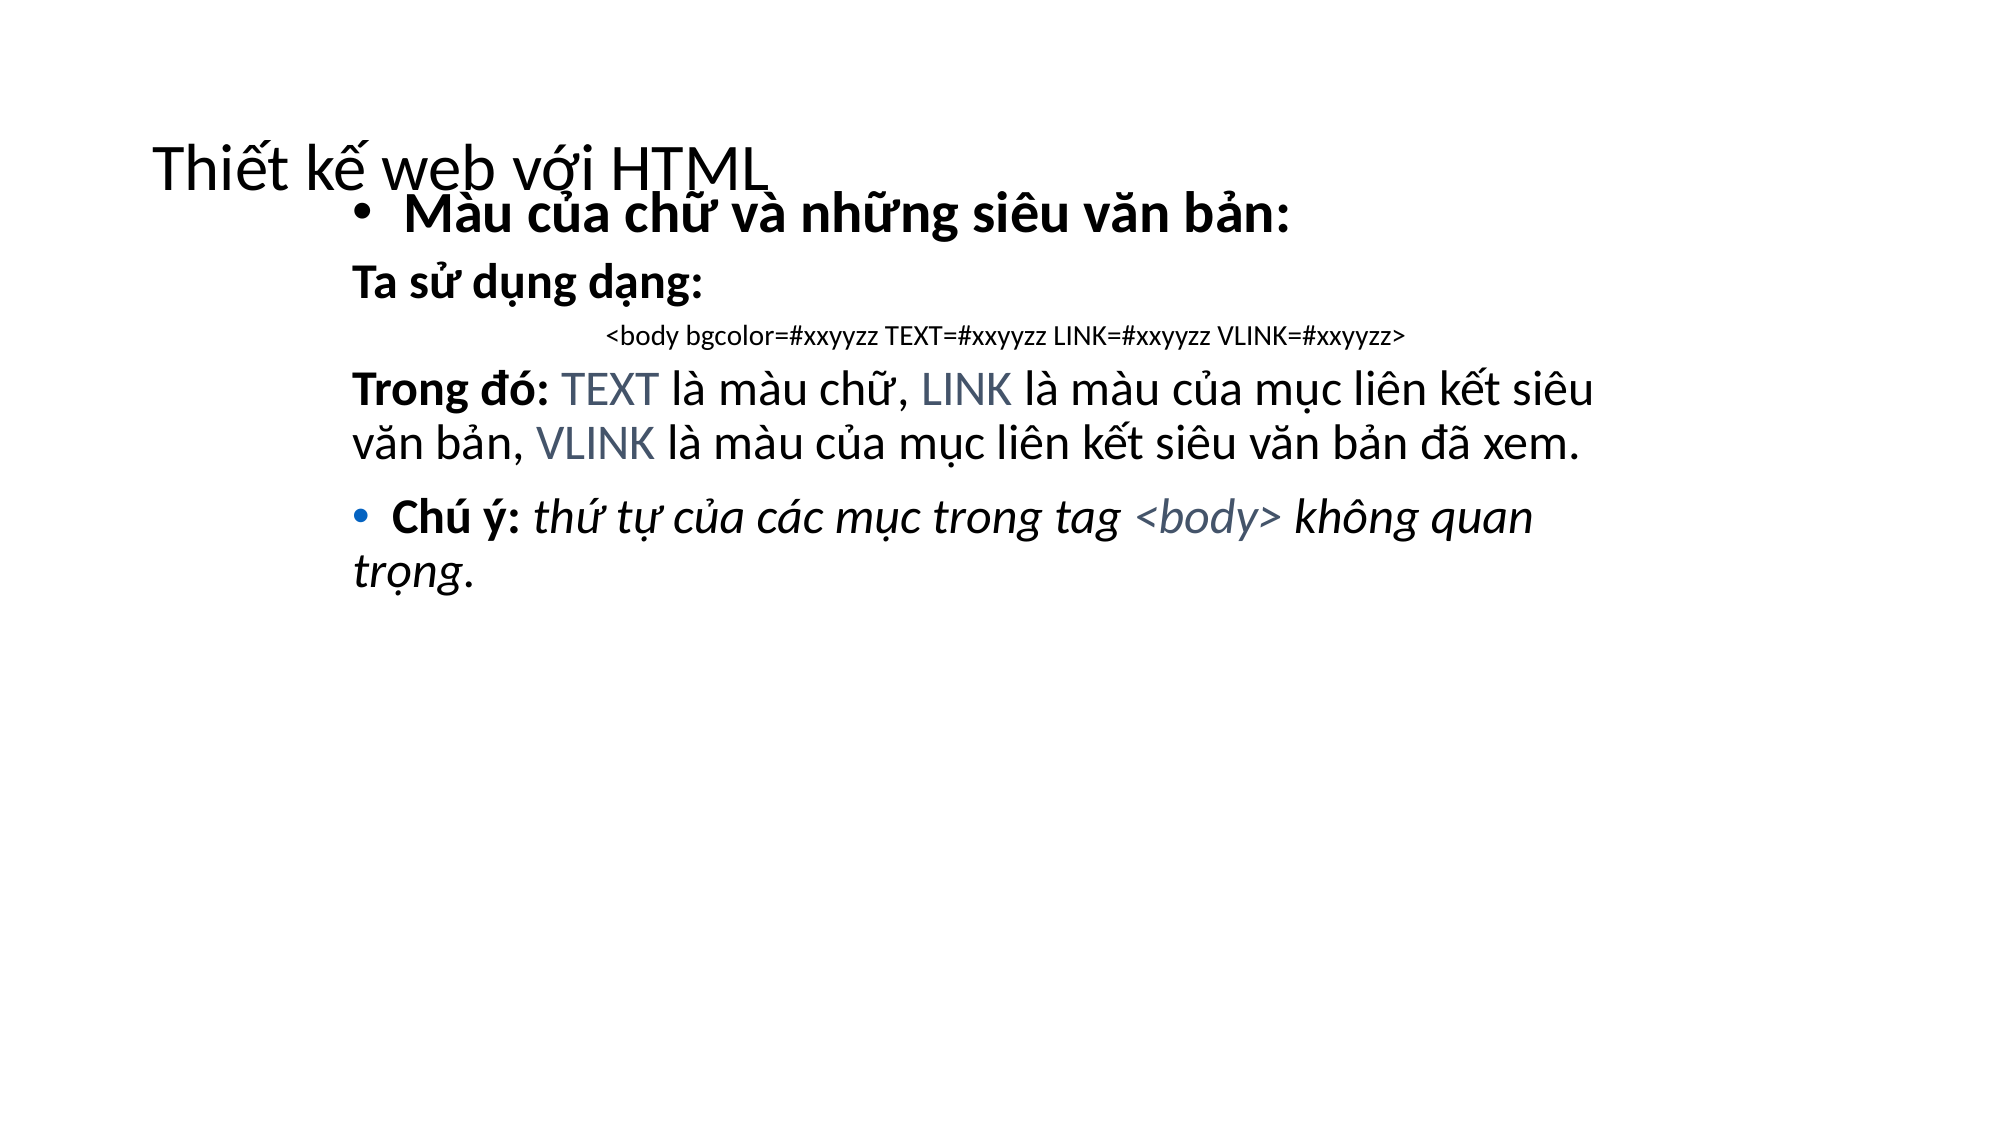

# Thiết kế web với HTML
 Màu của chữ và những siêu văn bản:
Ta sử dụng dạng:
<body bgcolor=#xxyyzz TEXT=#xxyyzz LINK=#xxyyzz VLINK=#xxyyzz>
Trong đó: TEXT là màu chữ, LINK là màu của mục liên kết siêu văn bản, VLINK là màu của mục liên kết siêu văn bản đã xem.
  Chú ý: thứ tự của các mục trong tag <body> không quan trọng.